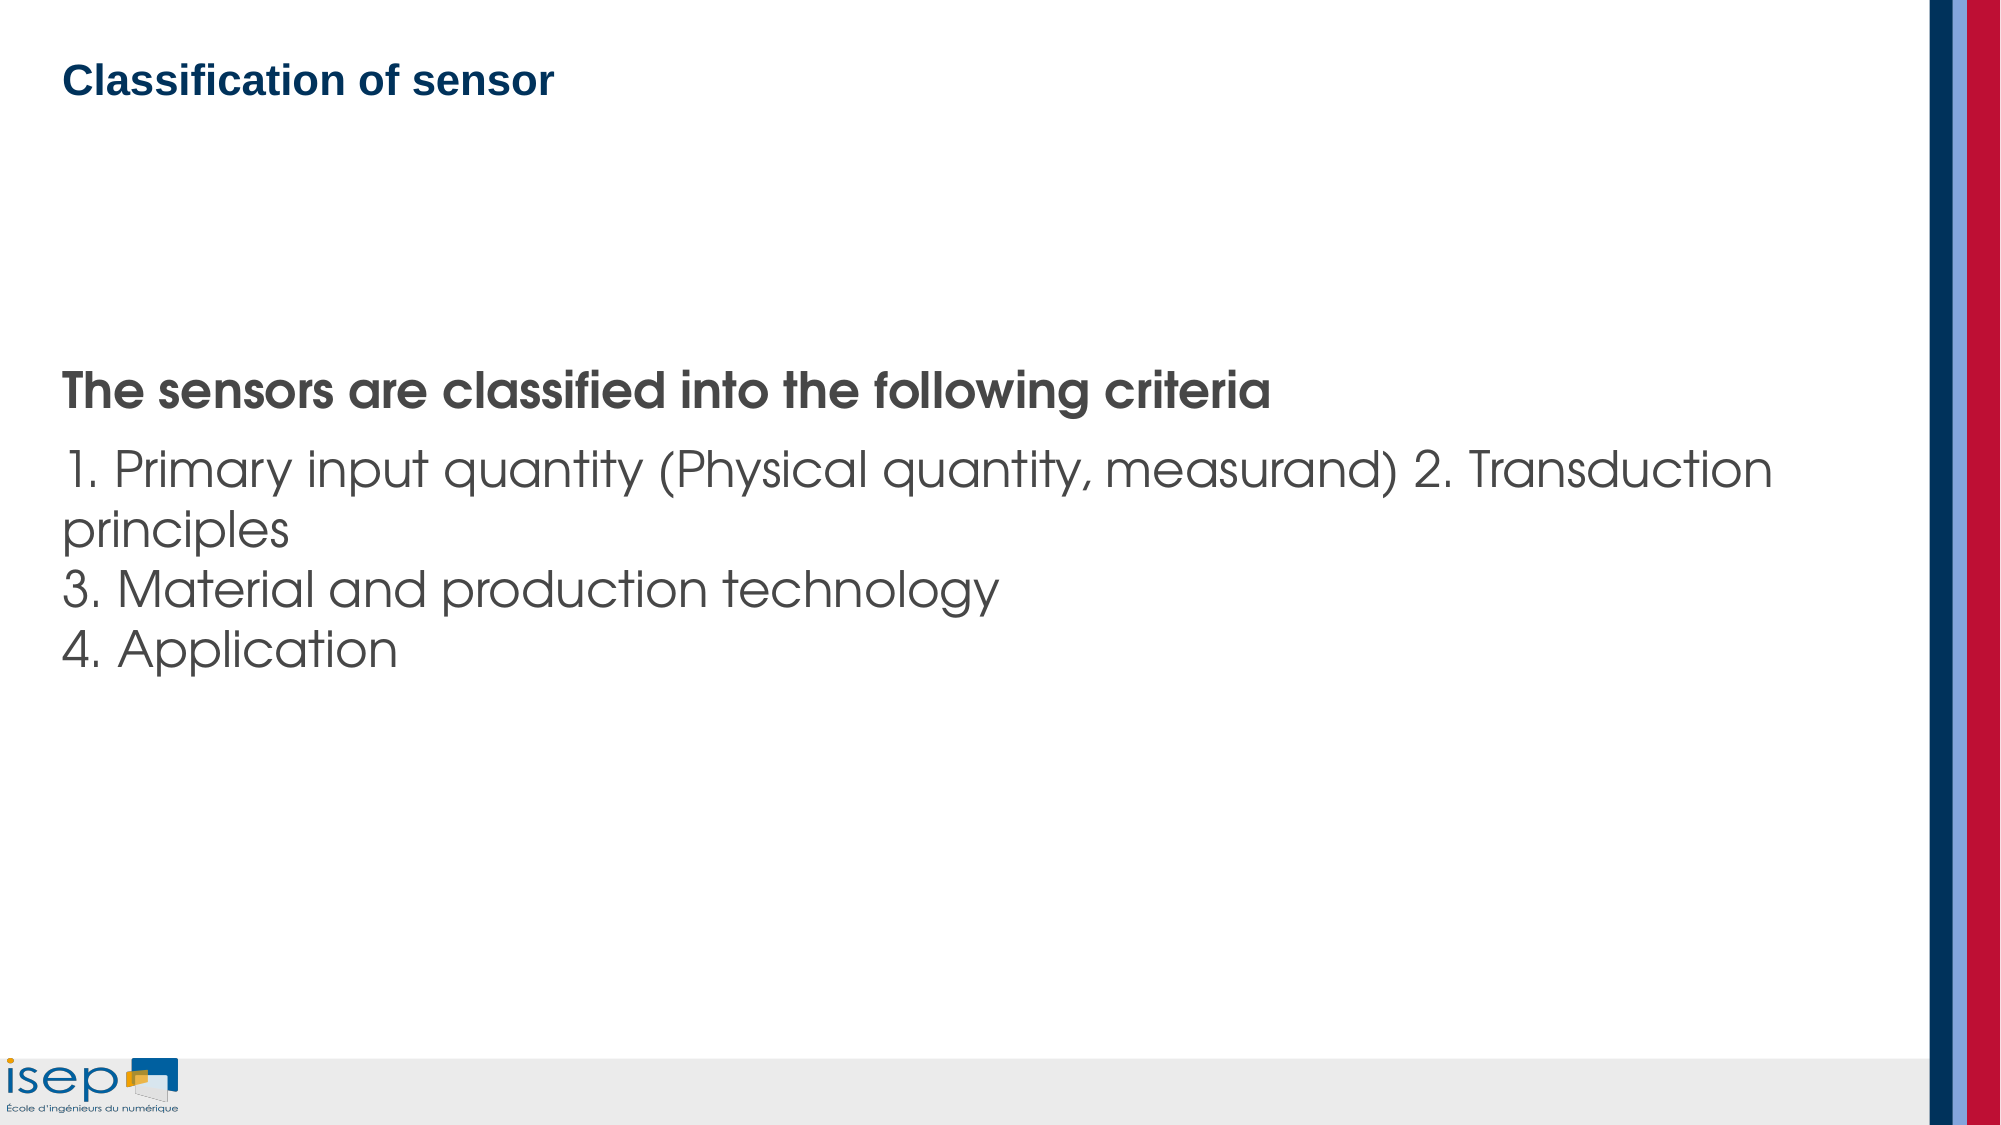

# Classification of sensor
The sensors are classified into the following criteria
1. Primary input quantity (Physical quantity, measurand) 2. Transduction principles
3. Material and production technology
4. Application